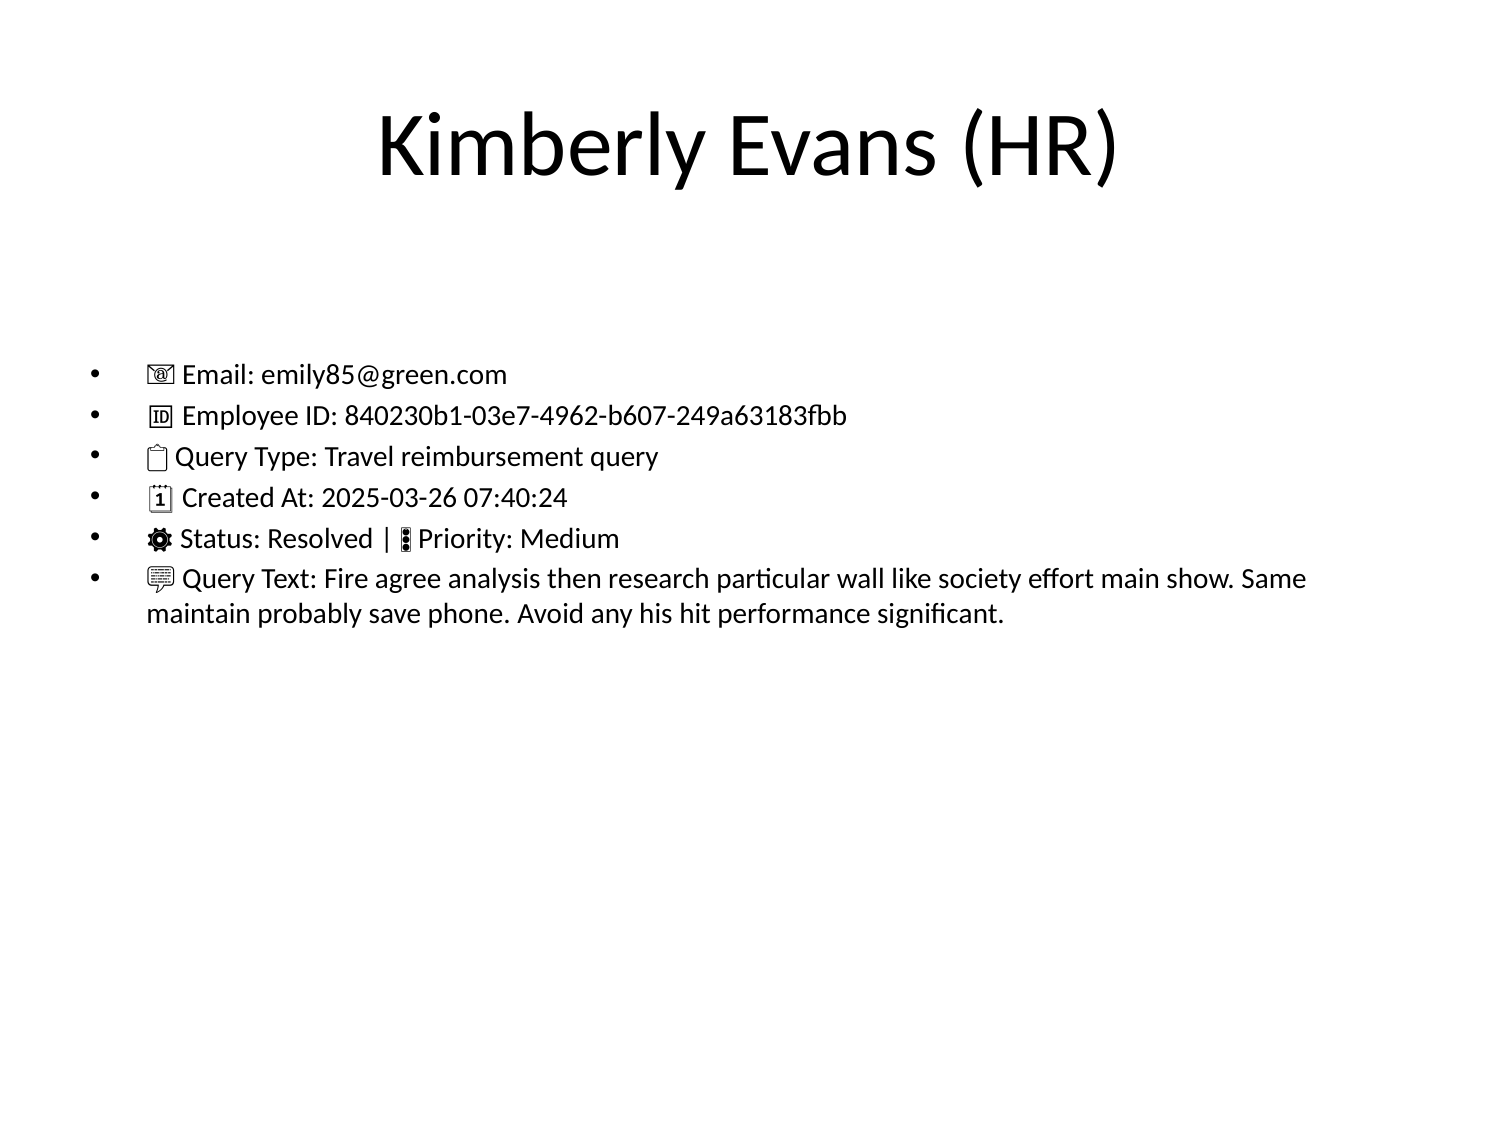

# Kimberly Evans (HR)

📧 Email: emily85@green.com
🆔 Employee ID: 840230b1-03e7-4962-b607-249a63183fbb
📋 Query Type: Travel reimbursement query
🗓 Created At: 2025-03-26 07:40:24
⚙ Status: Resolved | 🚦 Priority: Medium
💬 Query Text: Fire agree analysis then research particular wall like society effort main show. Same maintain probably save phone. Avoid any his hit performance significant.